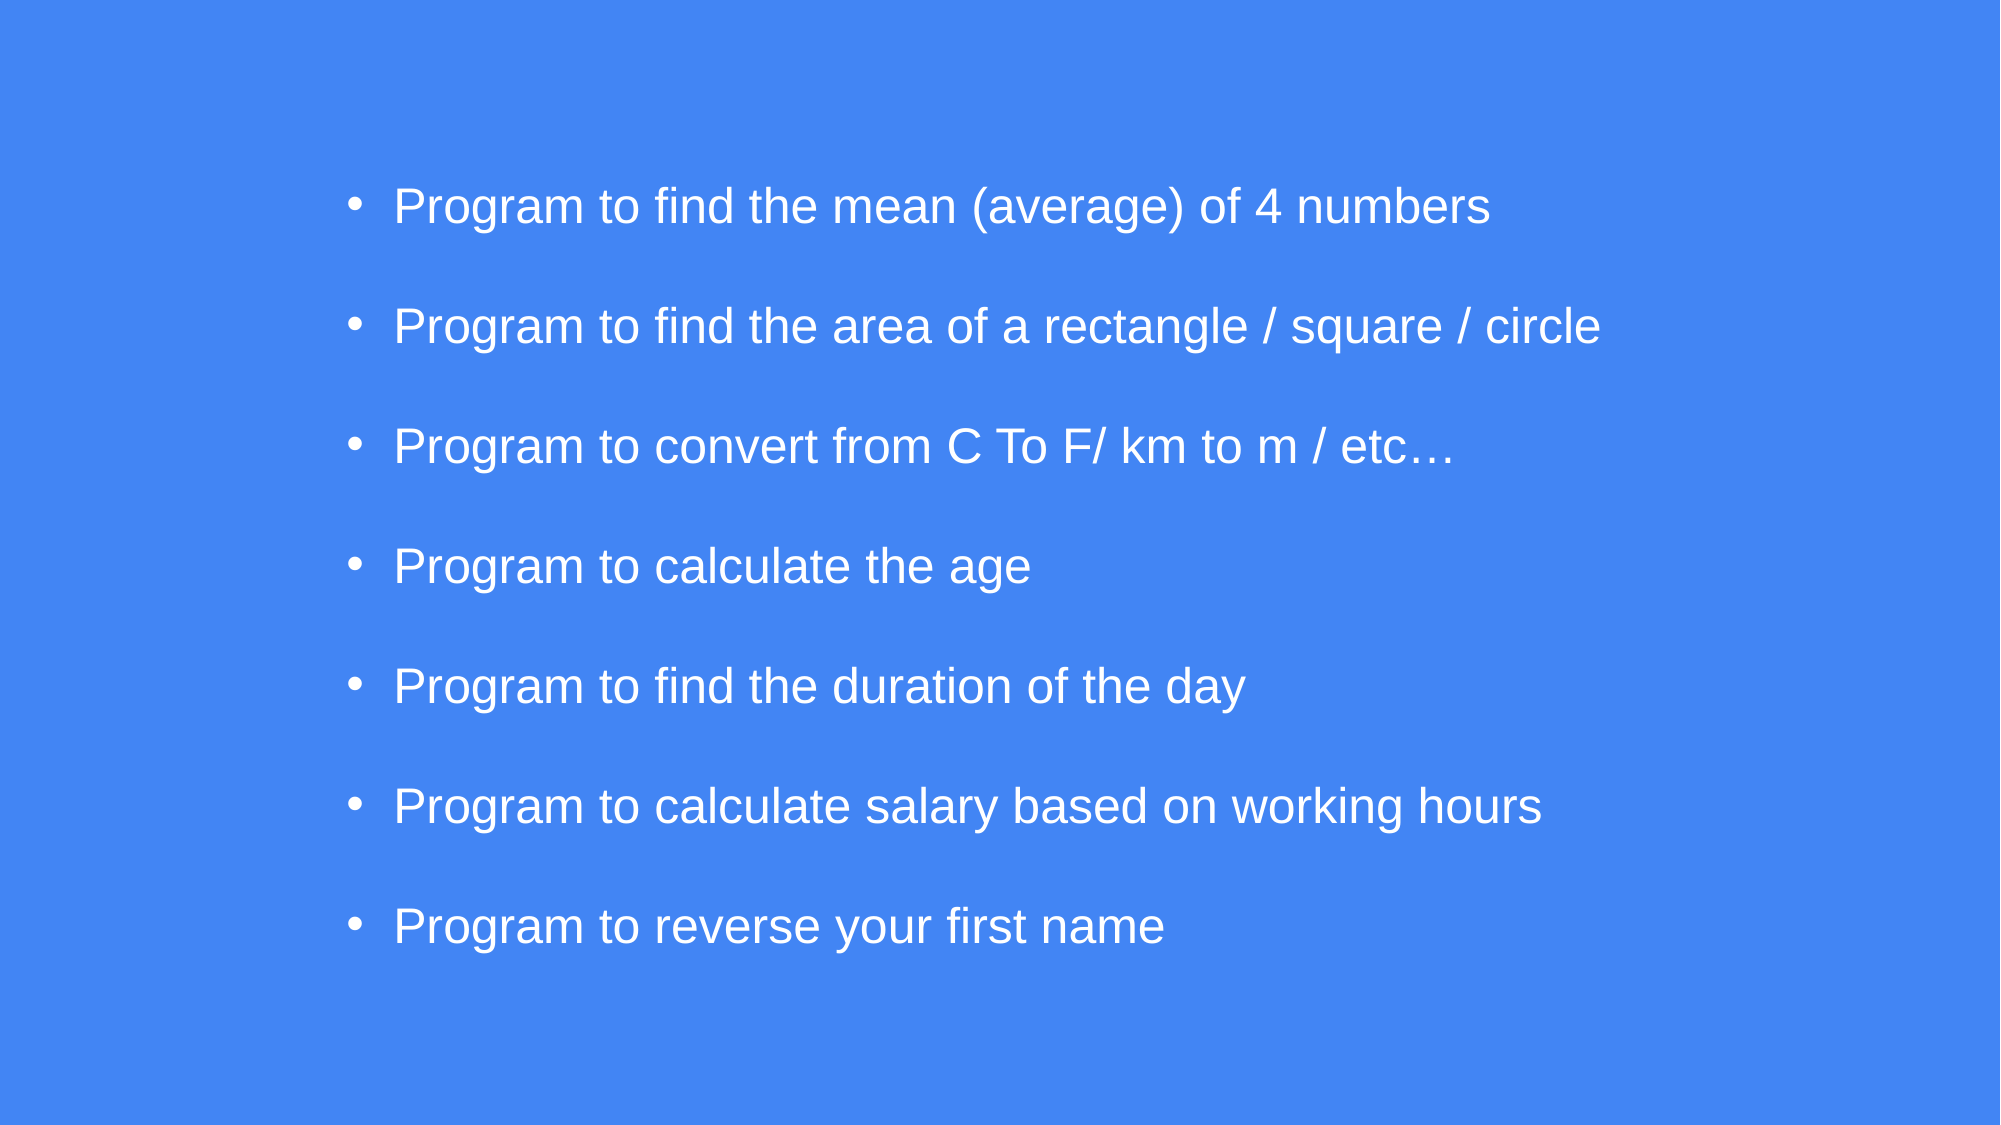

Program to find the mean (average) of 4 numbers

Program to find the area of a rectangle / square / circle

Program to convert from C To F/ km to m / etc…

Program to calculate the age

Program to find the duration of the day

Program to calculate salary based on working hours

Program to reverse your first name